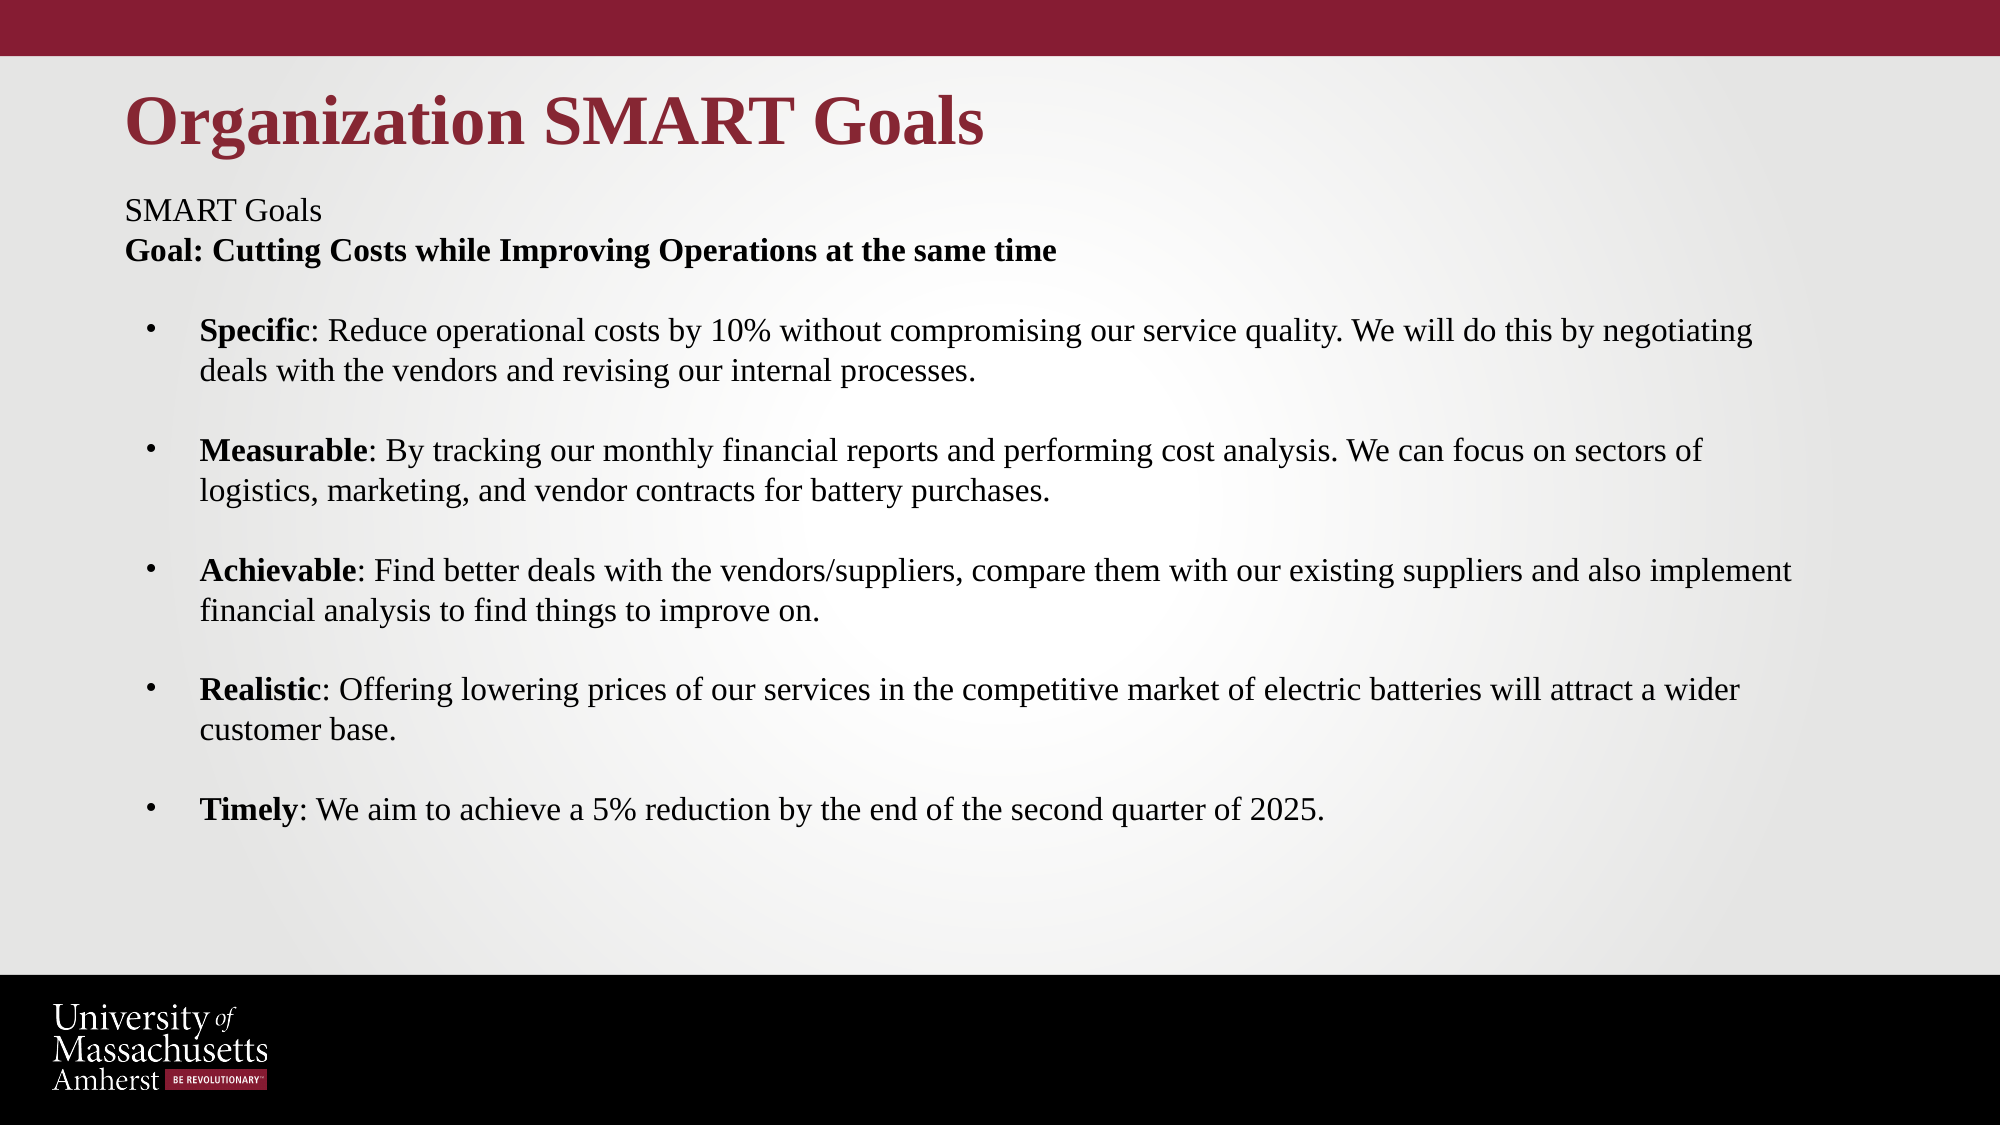

# Organization SMART Goals
SMART Goals
Goal: Cutting Costs while Improving Operations at the same time

Specific: Reduce operational costs by 10% without compromising our service quality. We will do this by negotiating deals with the vendors and revising our internal processes.

Measurable: By tracking our monthly financial reports and performing cost analysis. We can focus on sectors of logistics, marketing, and vendor contracts for battery purchases.

Achievable: Find better deals with the vendors/suppliers, compare them with our existing suppliers and also implement financial analysis to find things to improve on.

Realistic: Offering lowering prices of our services in the competitive market of electric batteries will attract a wider customer base.

Timely: We aim to achieve a 5% reduction by the end of the second quarter of 2025.